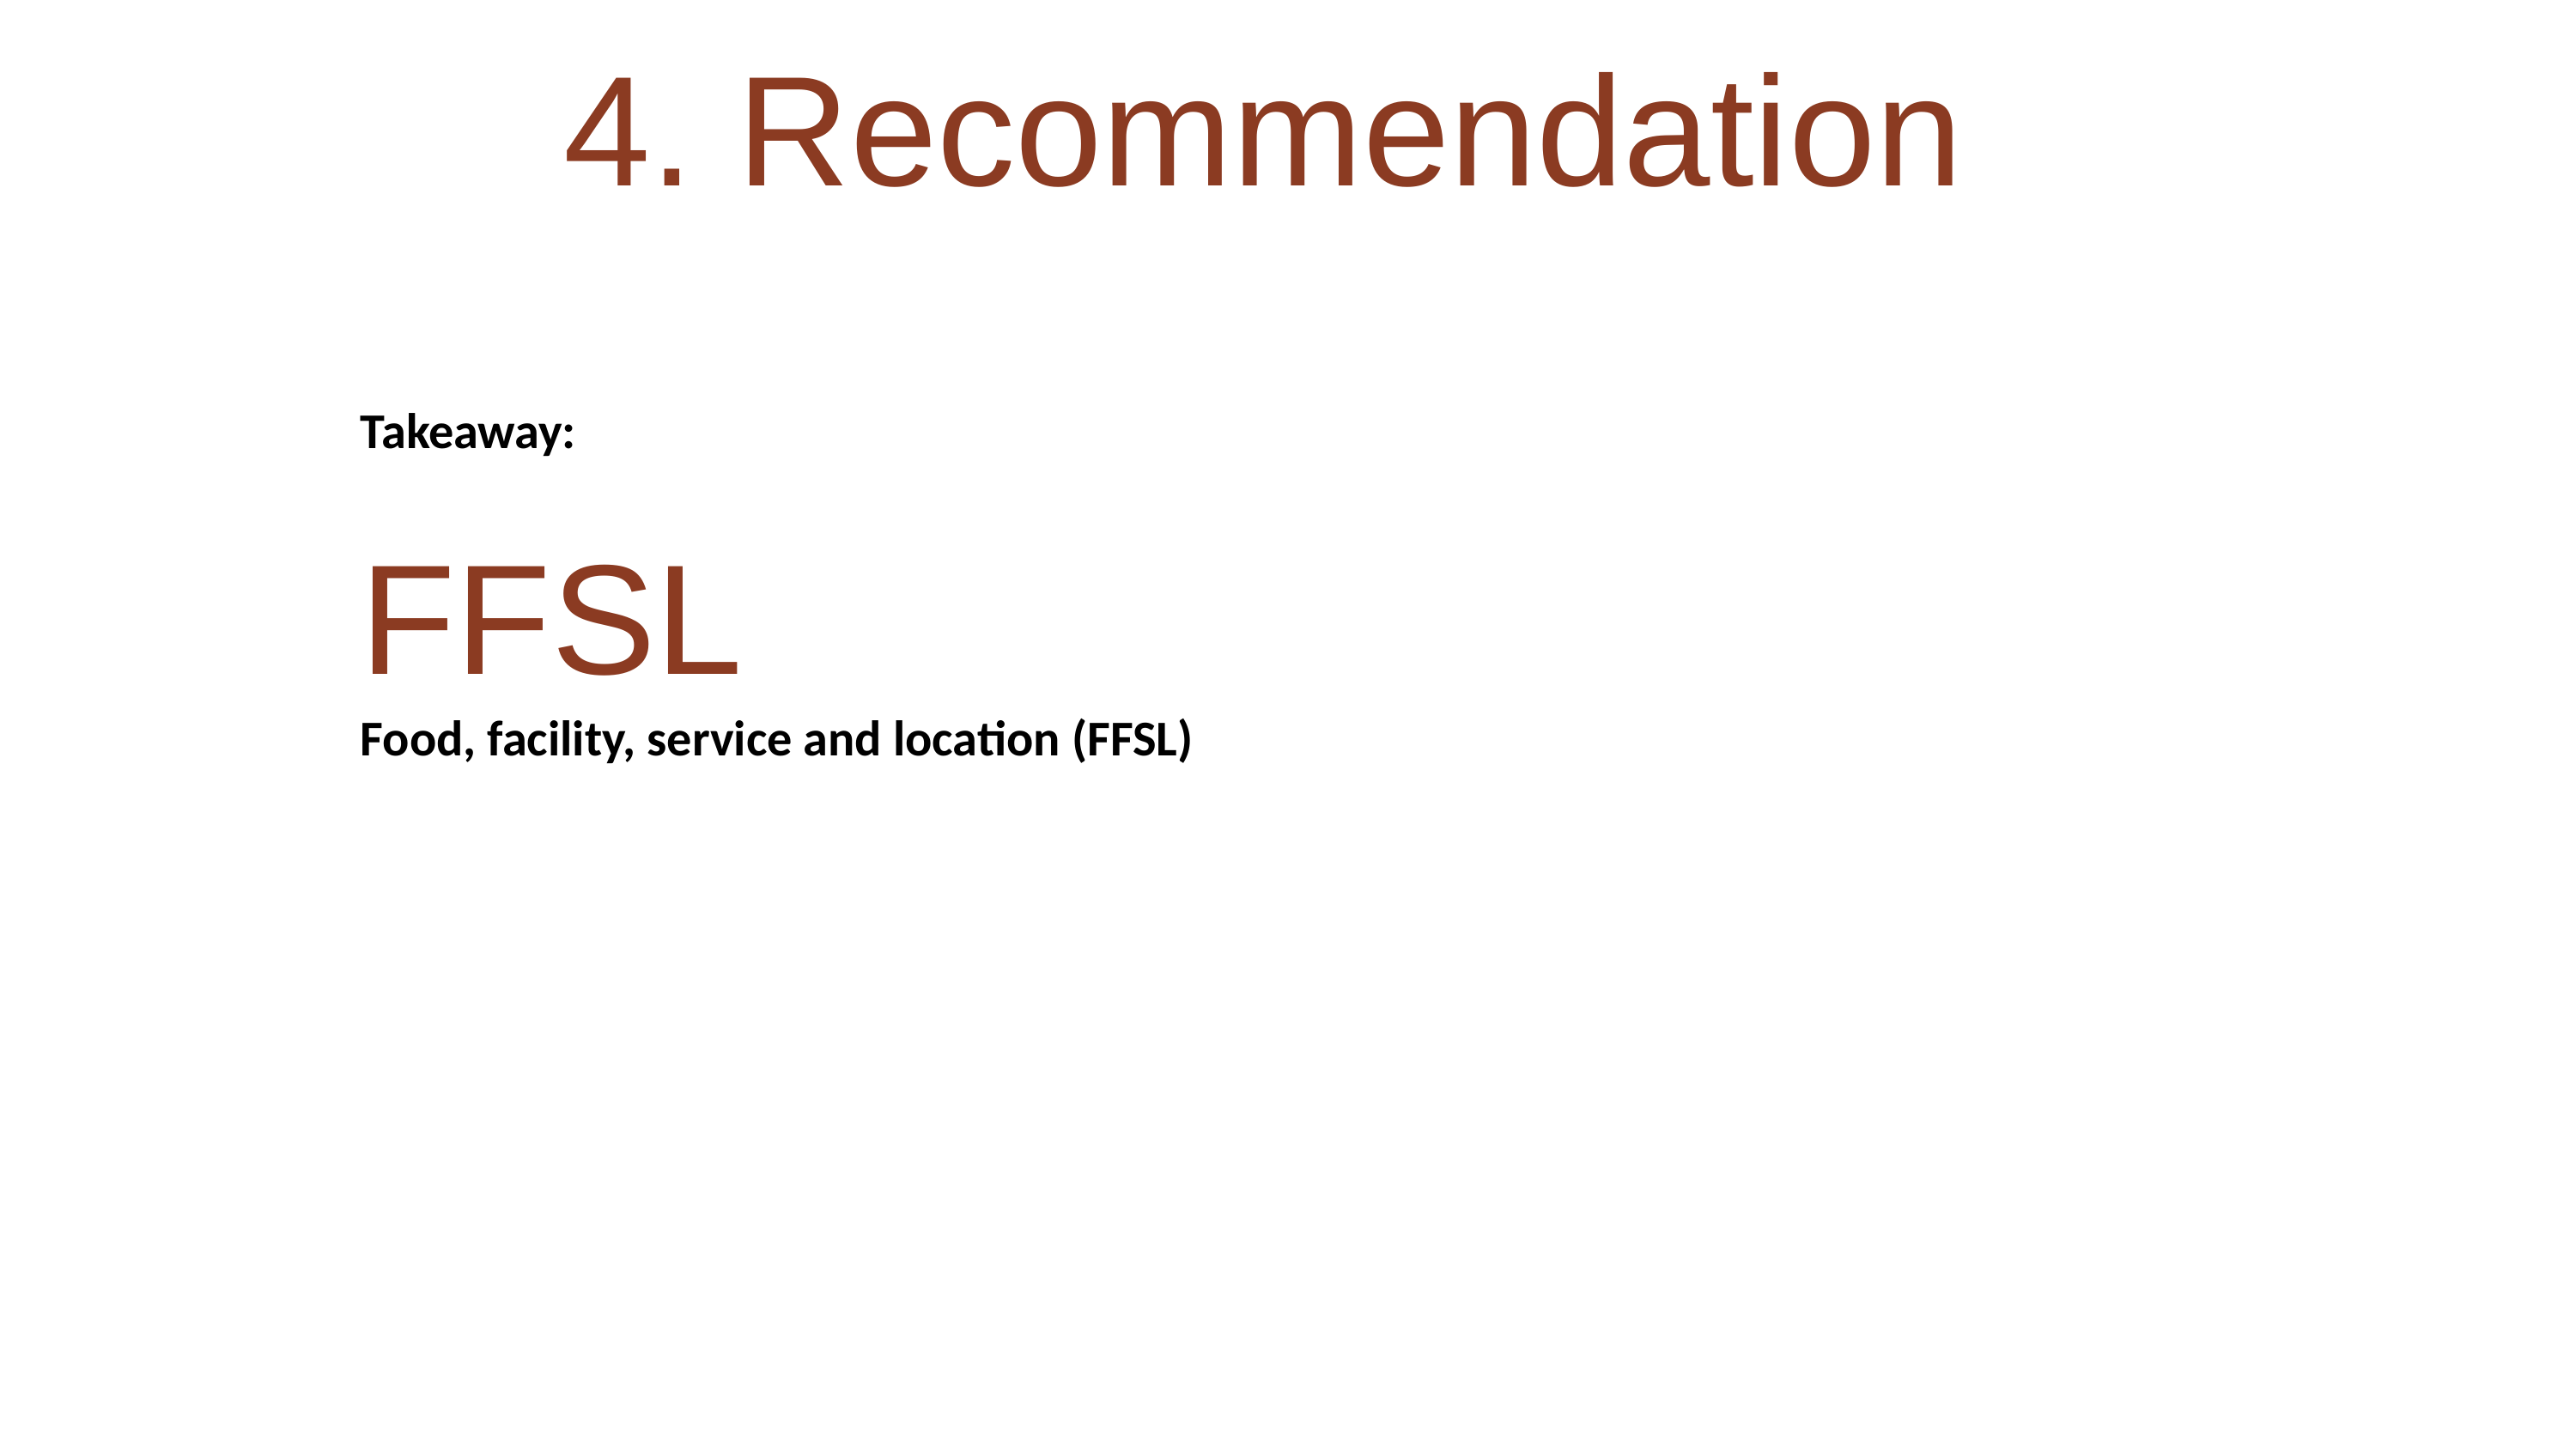

4. Recommendation
Takeaway:

FFSL
Food, facility, service and location (FFSL)